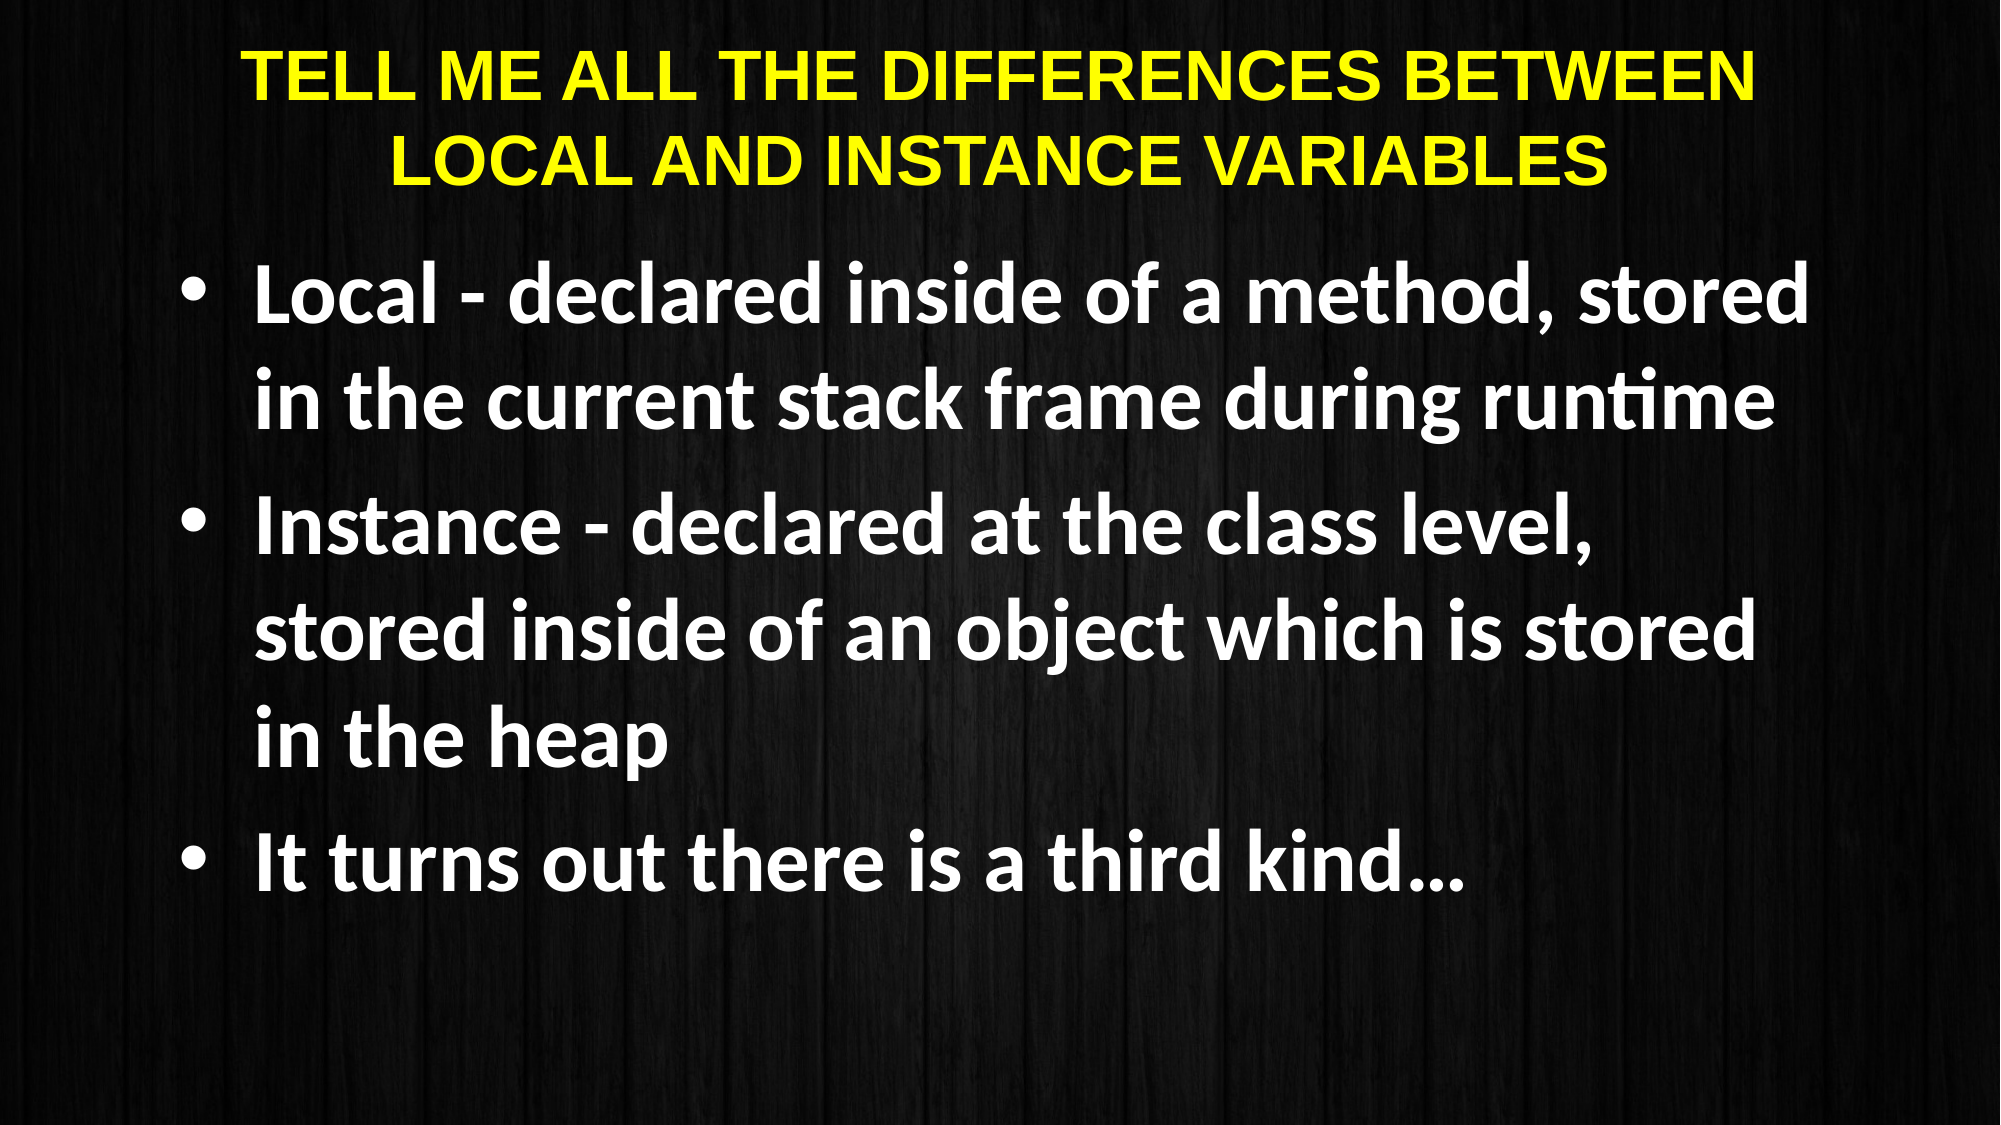

# Tell me all the differences between local and instance variables
Local - declared inside of a method, stored in the current stack frame during runtime
Instance - declared at the class level, stored inside of an object which is stored in the heap
It turns out there is a third kind…